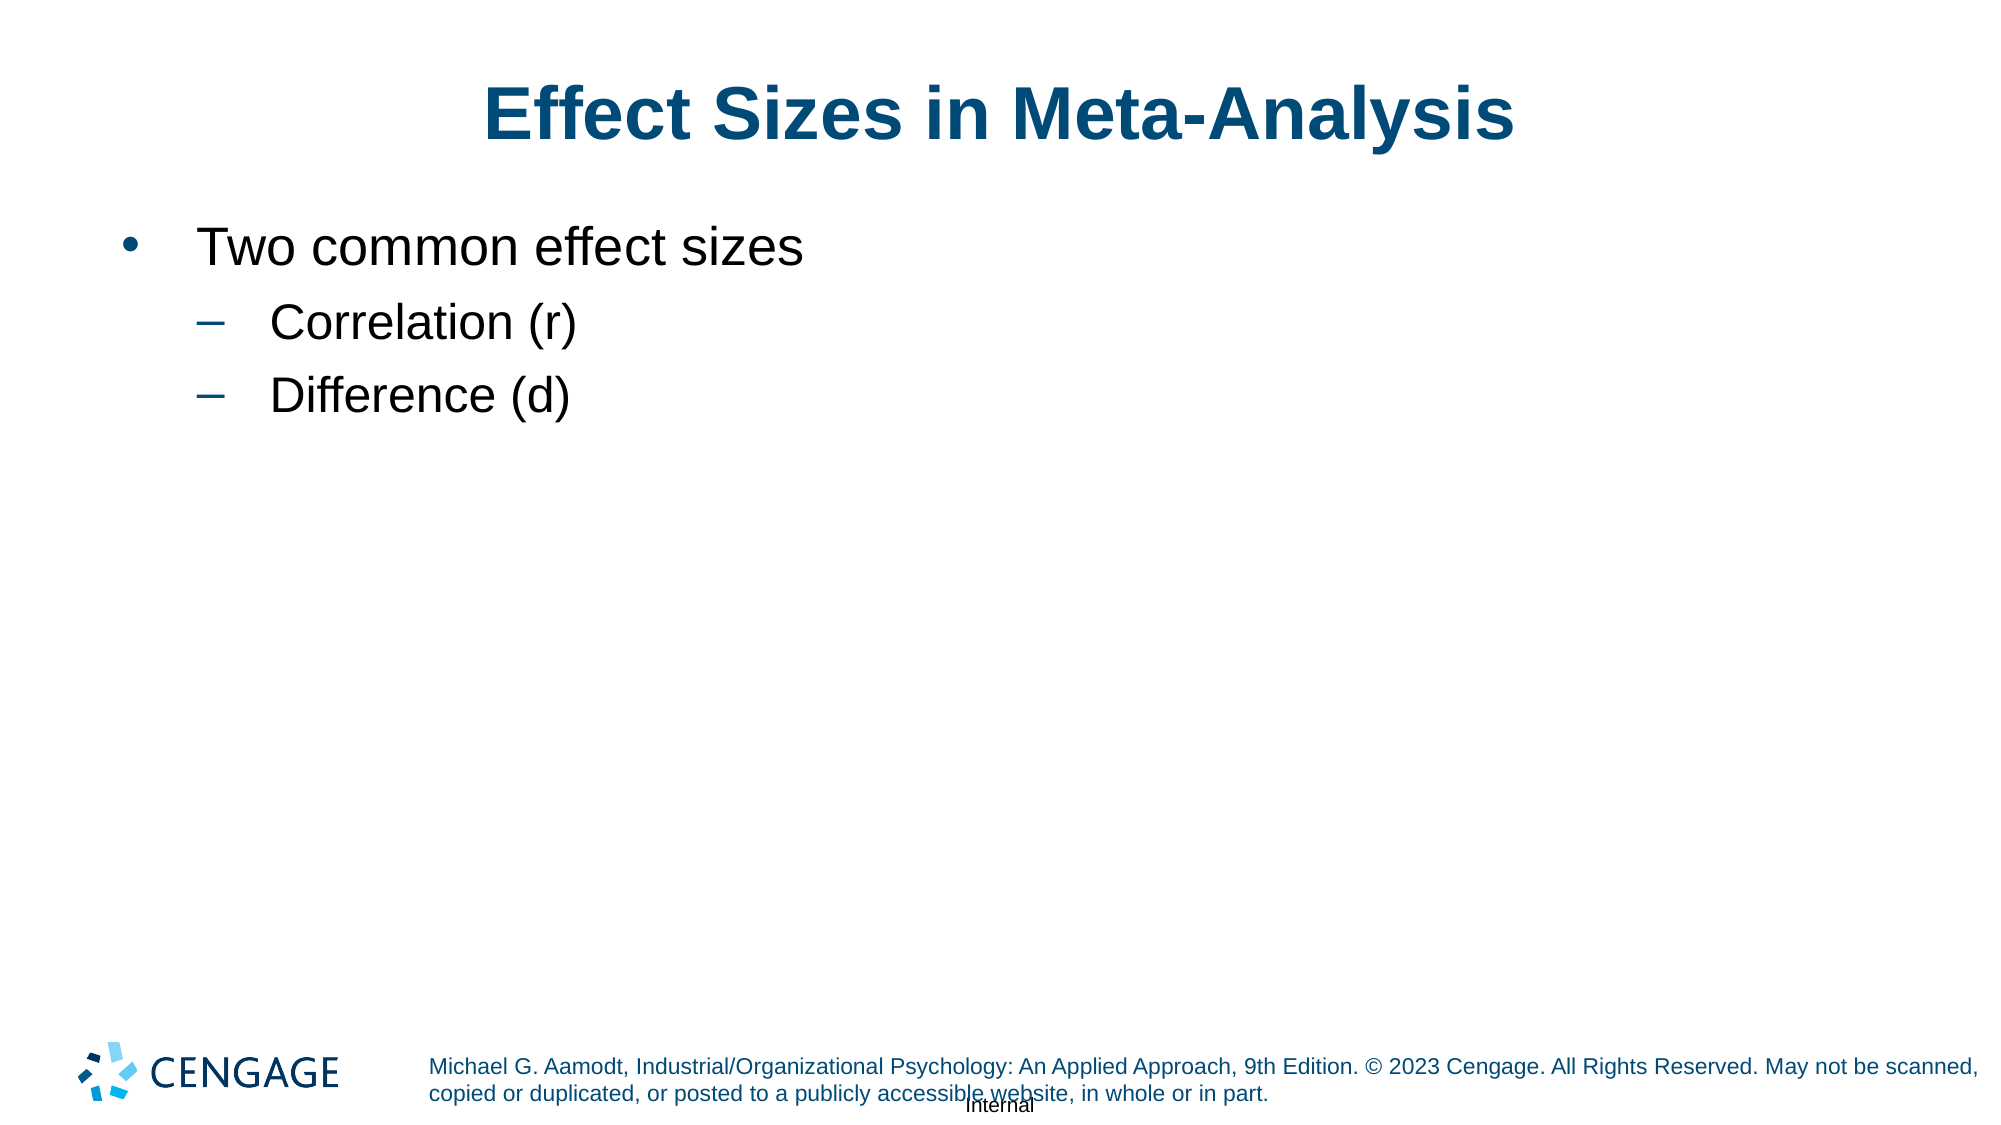

# Effect Sizes in Meta-Analysis
Two common effect sizes
Correlation (r)
Difference (d)